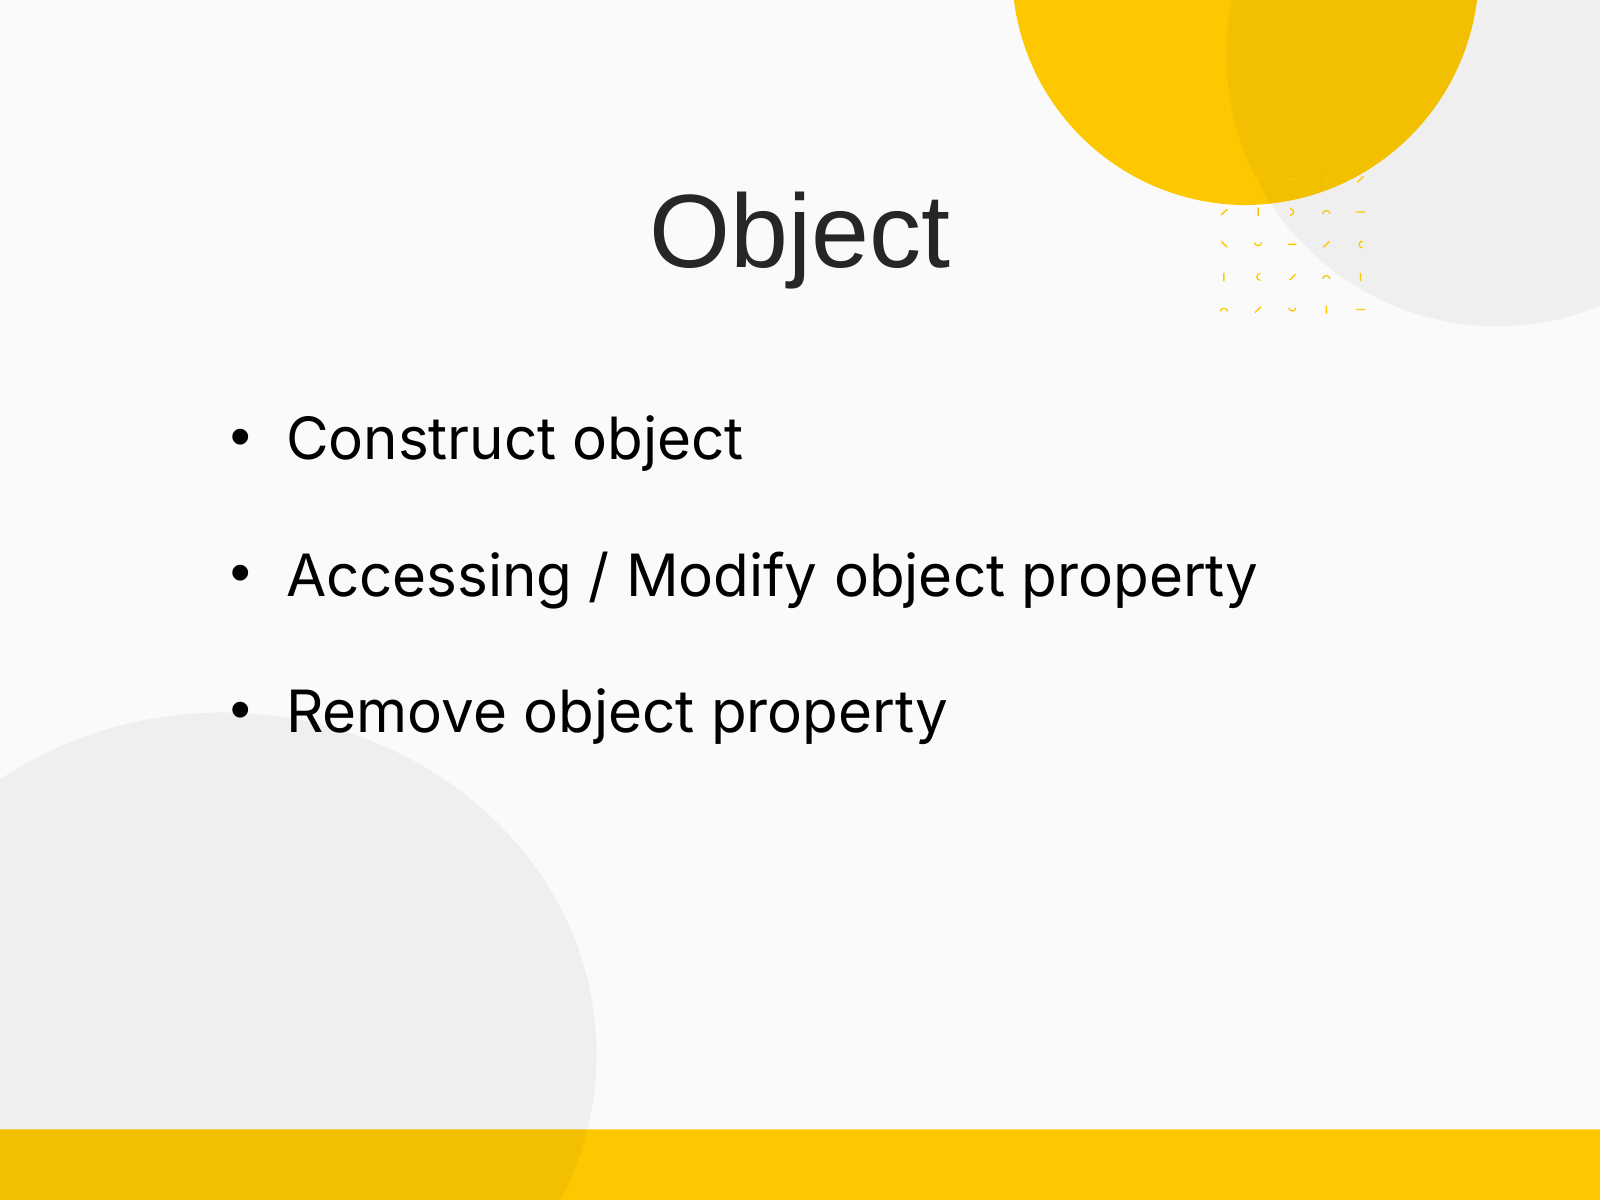

Object
Construct object
Accessing / Modify object property
Remove object property